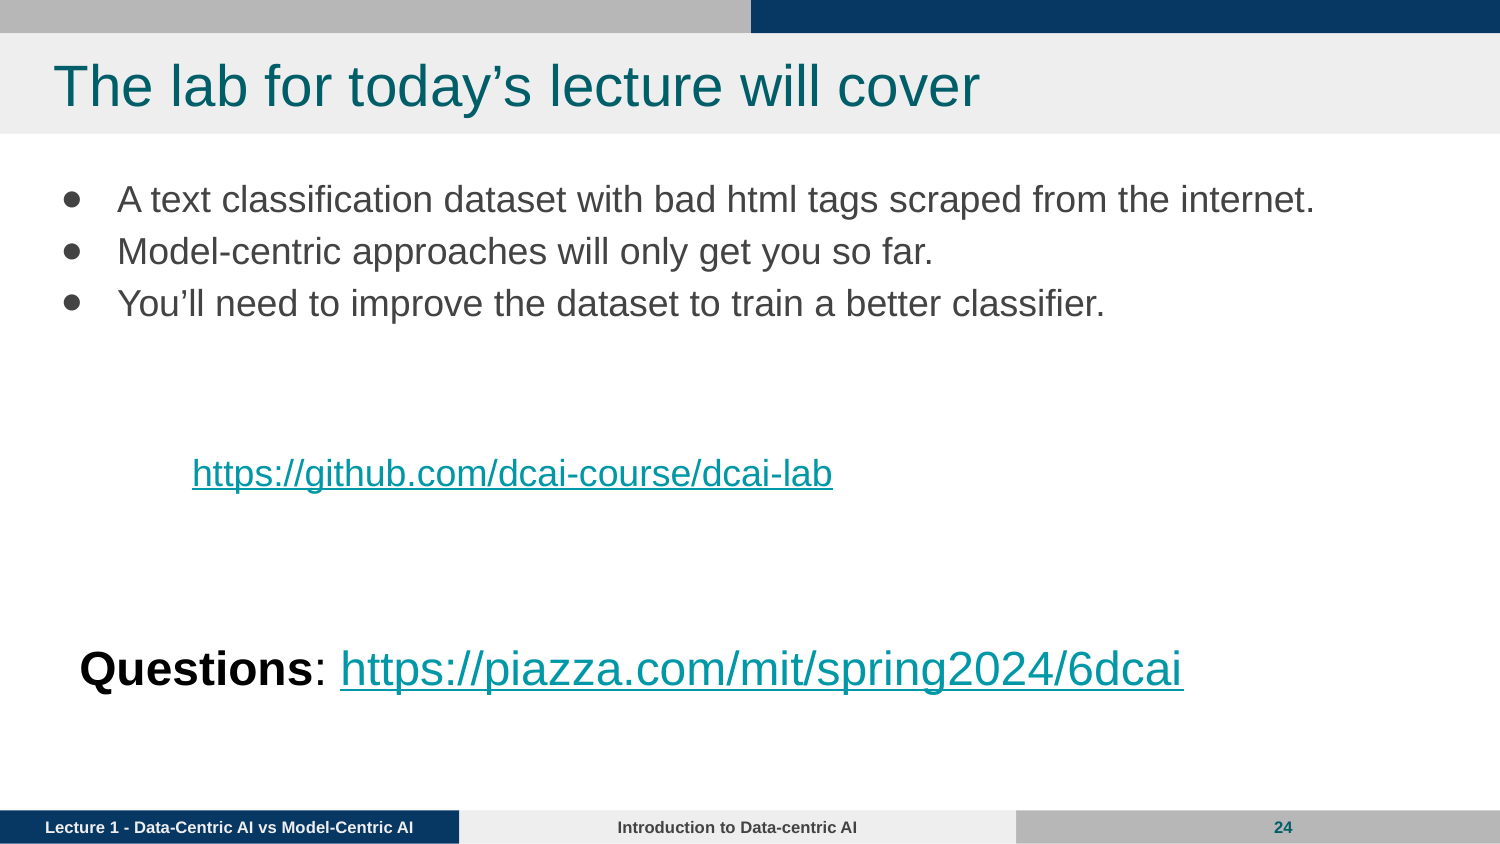

# The lab for today’s lecture will cover
A text classification dataset with bad html tags scraped from the internet.
Model-centric approaches will only get you so far.
You’ll need to improve the dataset to train a better classifier.

	https://github.com/dcai-course/dcai-lab
Questions: https://piazza.com/mit/spring2024/6dcai
24